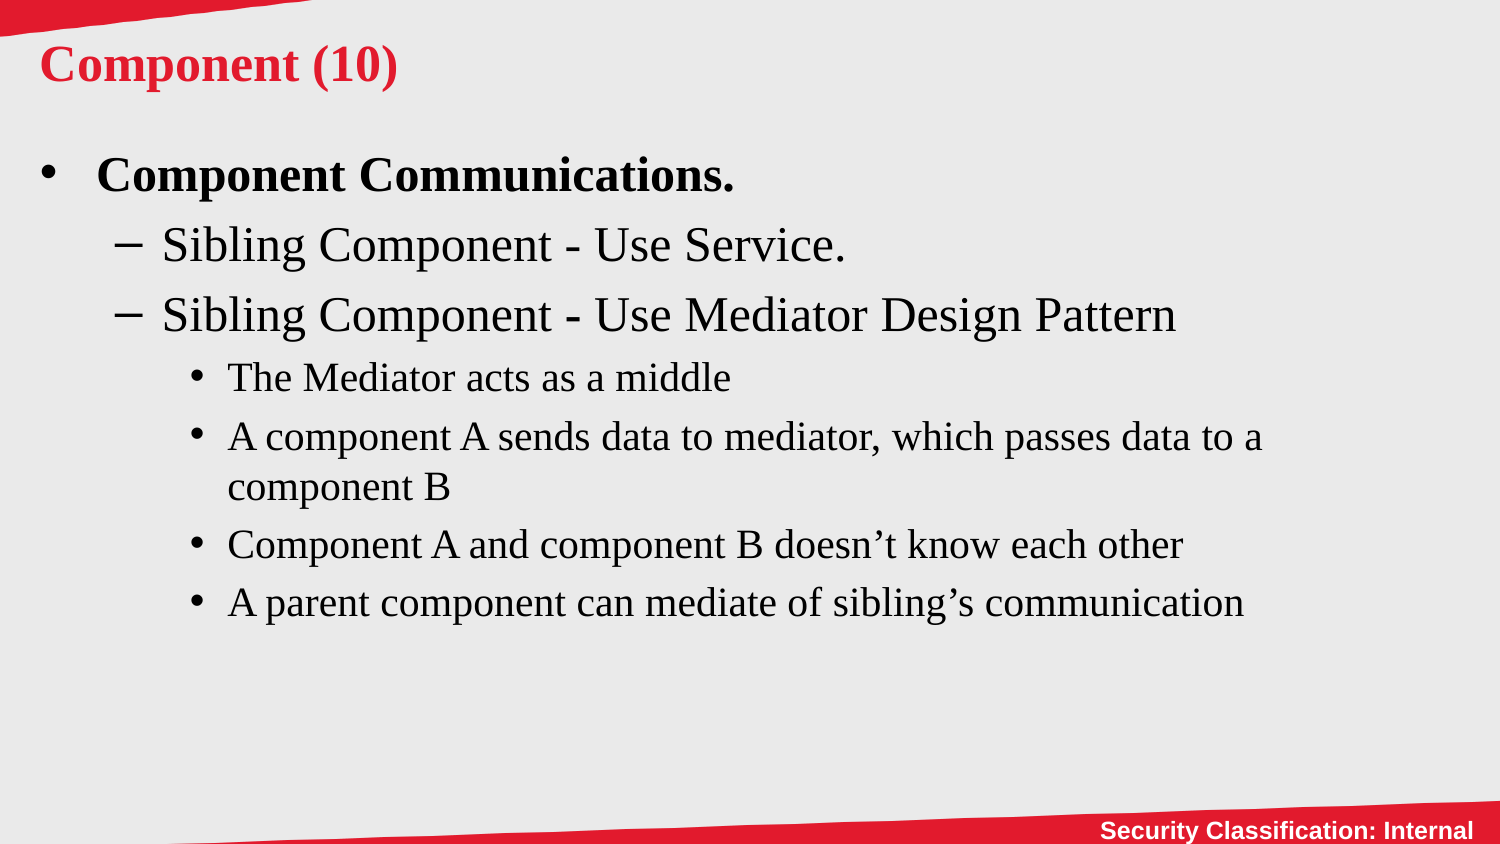

# Component (10)
Component Communications.
Sibling Component - Use Service.
Sibling Component - Use Mediator Design Pattern
The Mediator acts as a middle
A component A sends data to mediator, which passes data to a component B
Component A and component B doesn’t know each other
A parent component can mediate of sibling’s communication